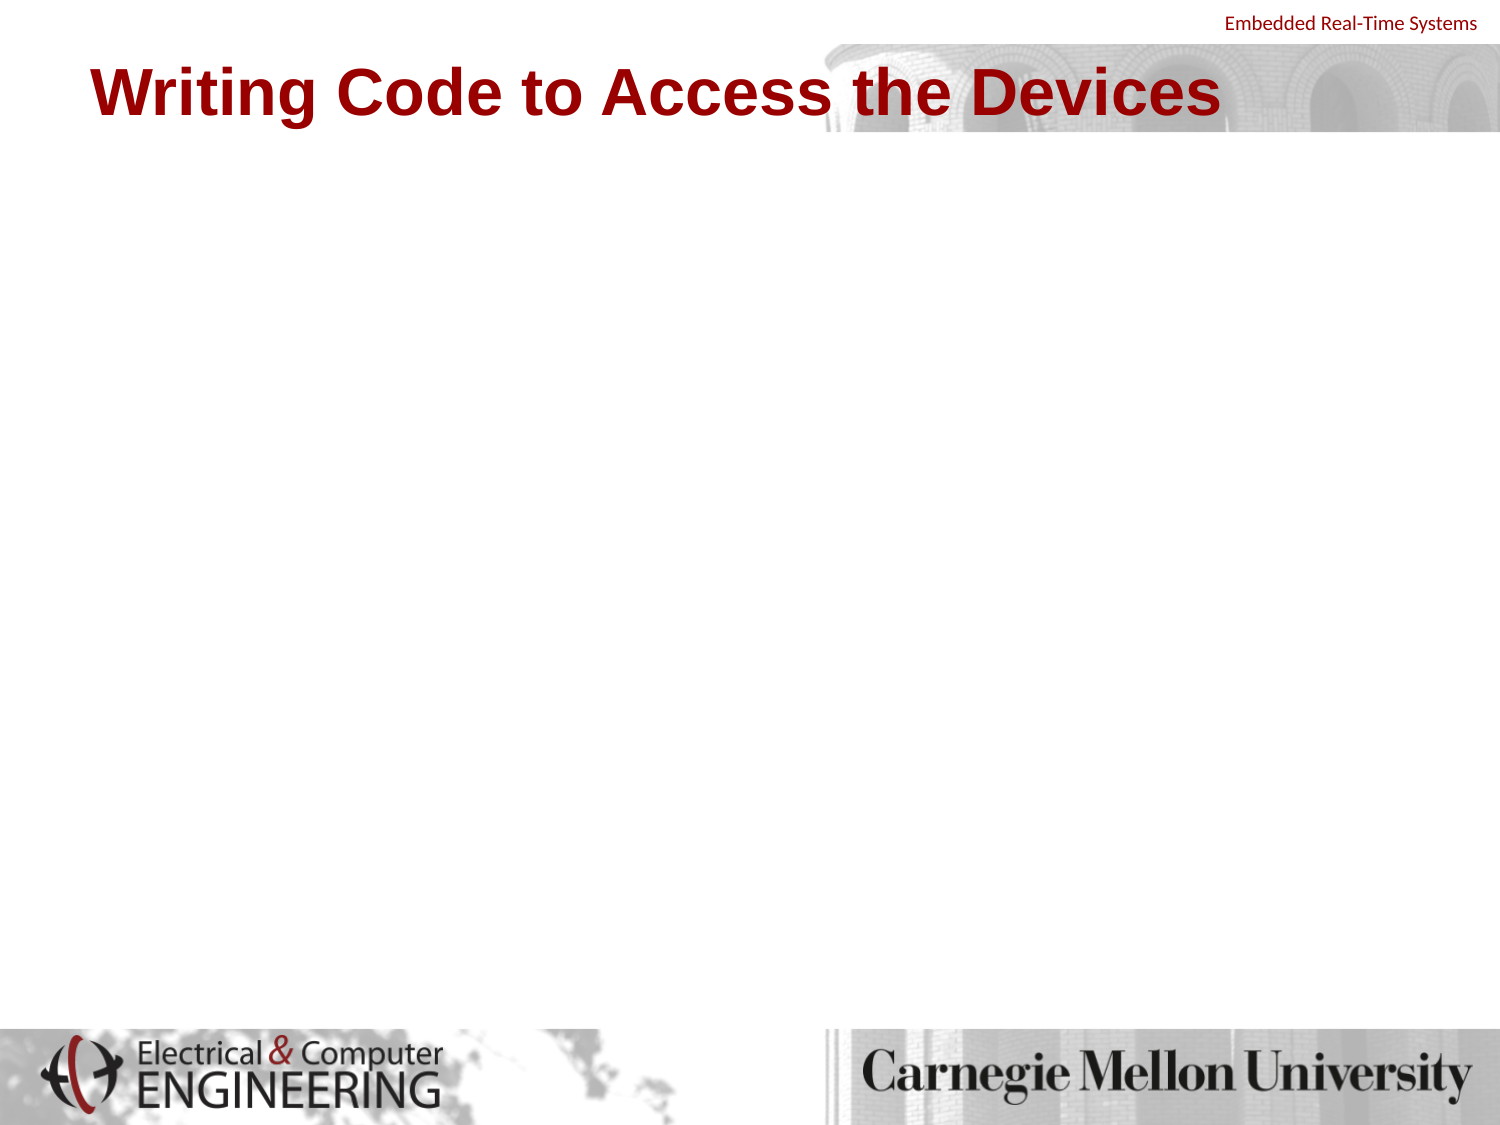

# Writing Code to Access the Devices
Portability issues – hard-coding the address may pose problems in moving to a new board where the address of the register is different
LDR   R0,=0x20200000
MOV   R1,#0x0C
STRB  R1,[R0]
Should use EQU assembler directive: Equates a symbolic name (e.g., BASE) to a numeric value
BASE  EQU 0x20200000
LDR   R0, =BASE
Can also access devices using C programs
C pointers can be used to write to a specific memory location
 unsigned char *ptr;
 ptr  = (unsigned char *) 0x20200000;
*ptr = (unsigned char) 0x0C;